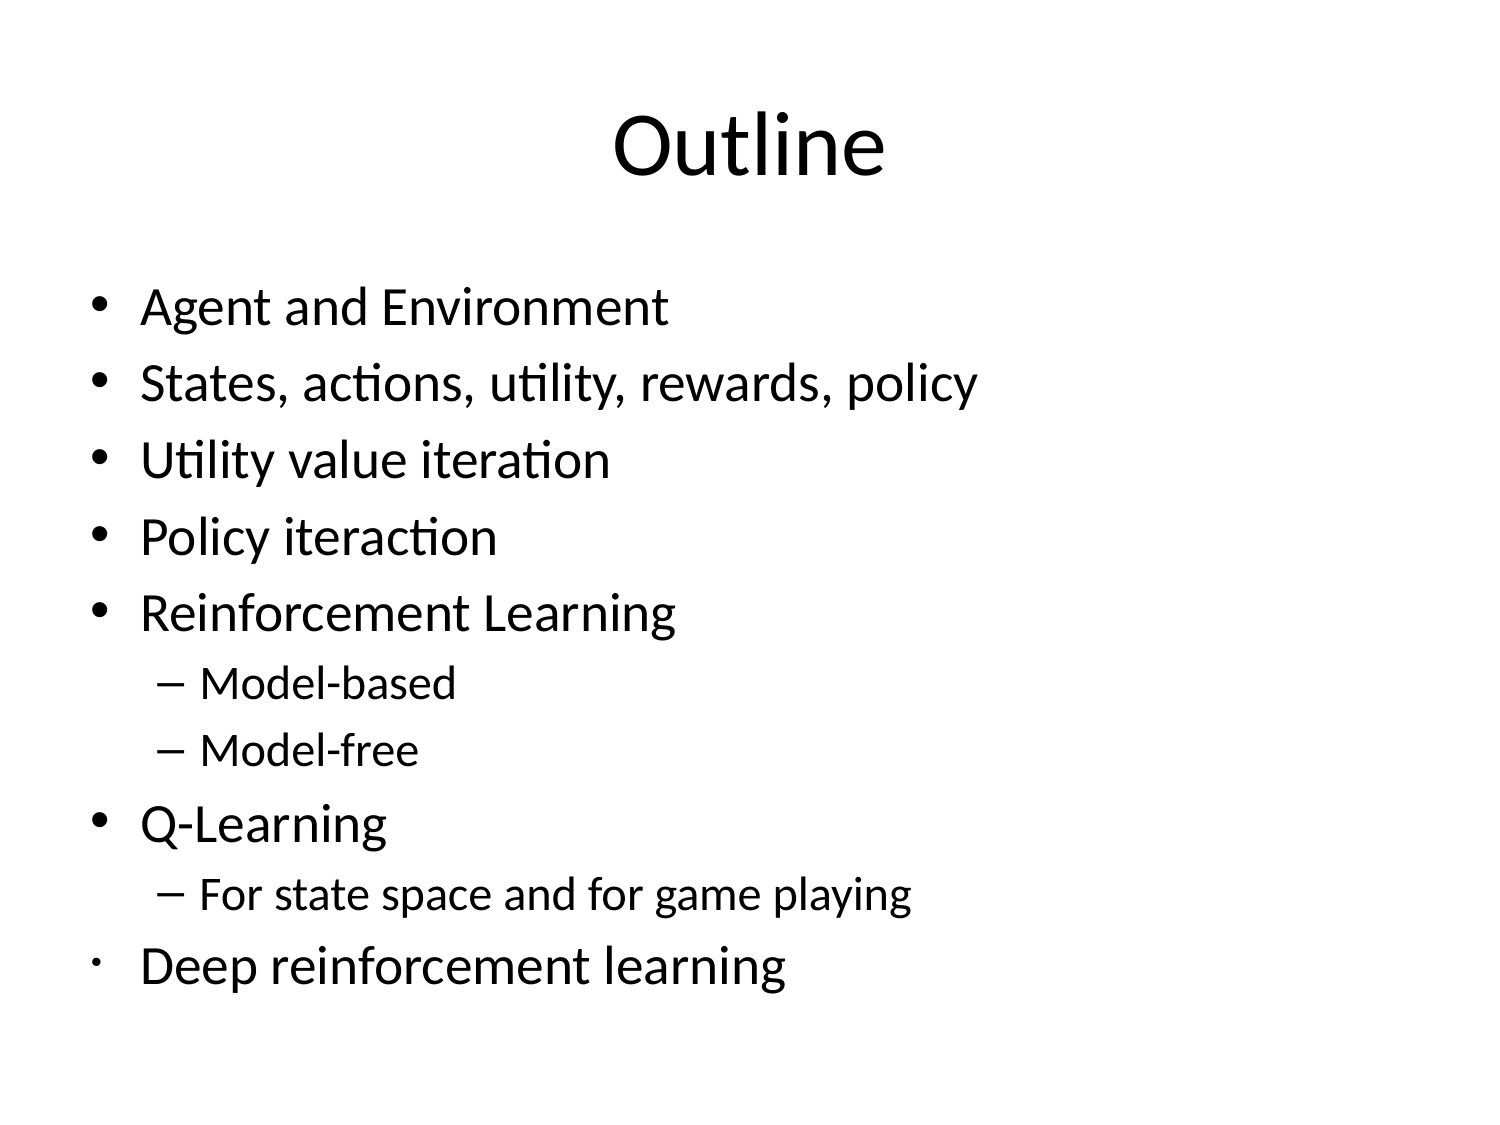

# Outline
Agent and Environment
States, actions, utility, rewards, policy
Utility value iteration
Policy iteraction
Reinforcement Learning
Model-based
Model-free
Q-Learning
For state space and for game playing
Deep reinforcement learning